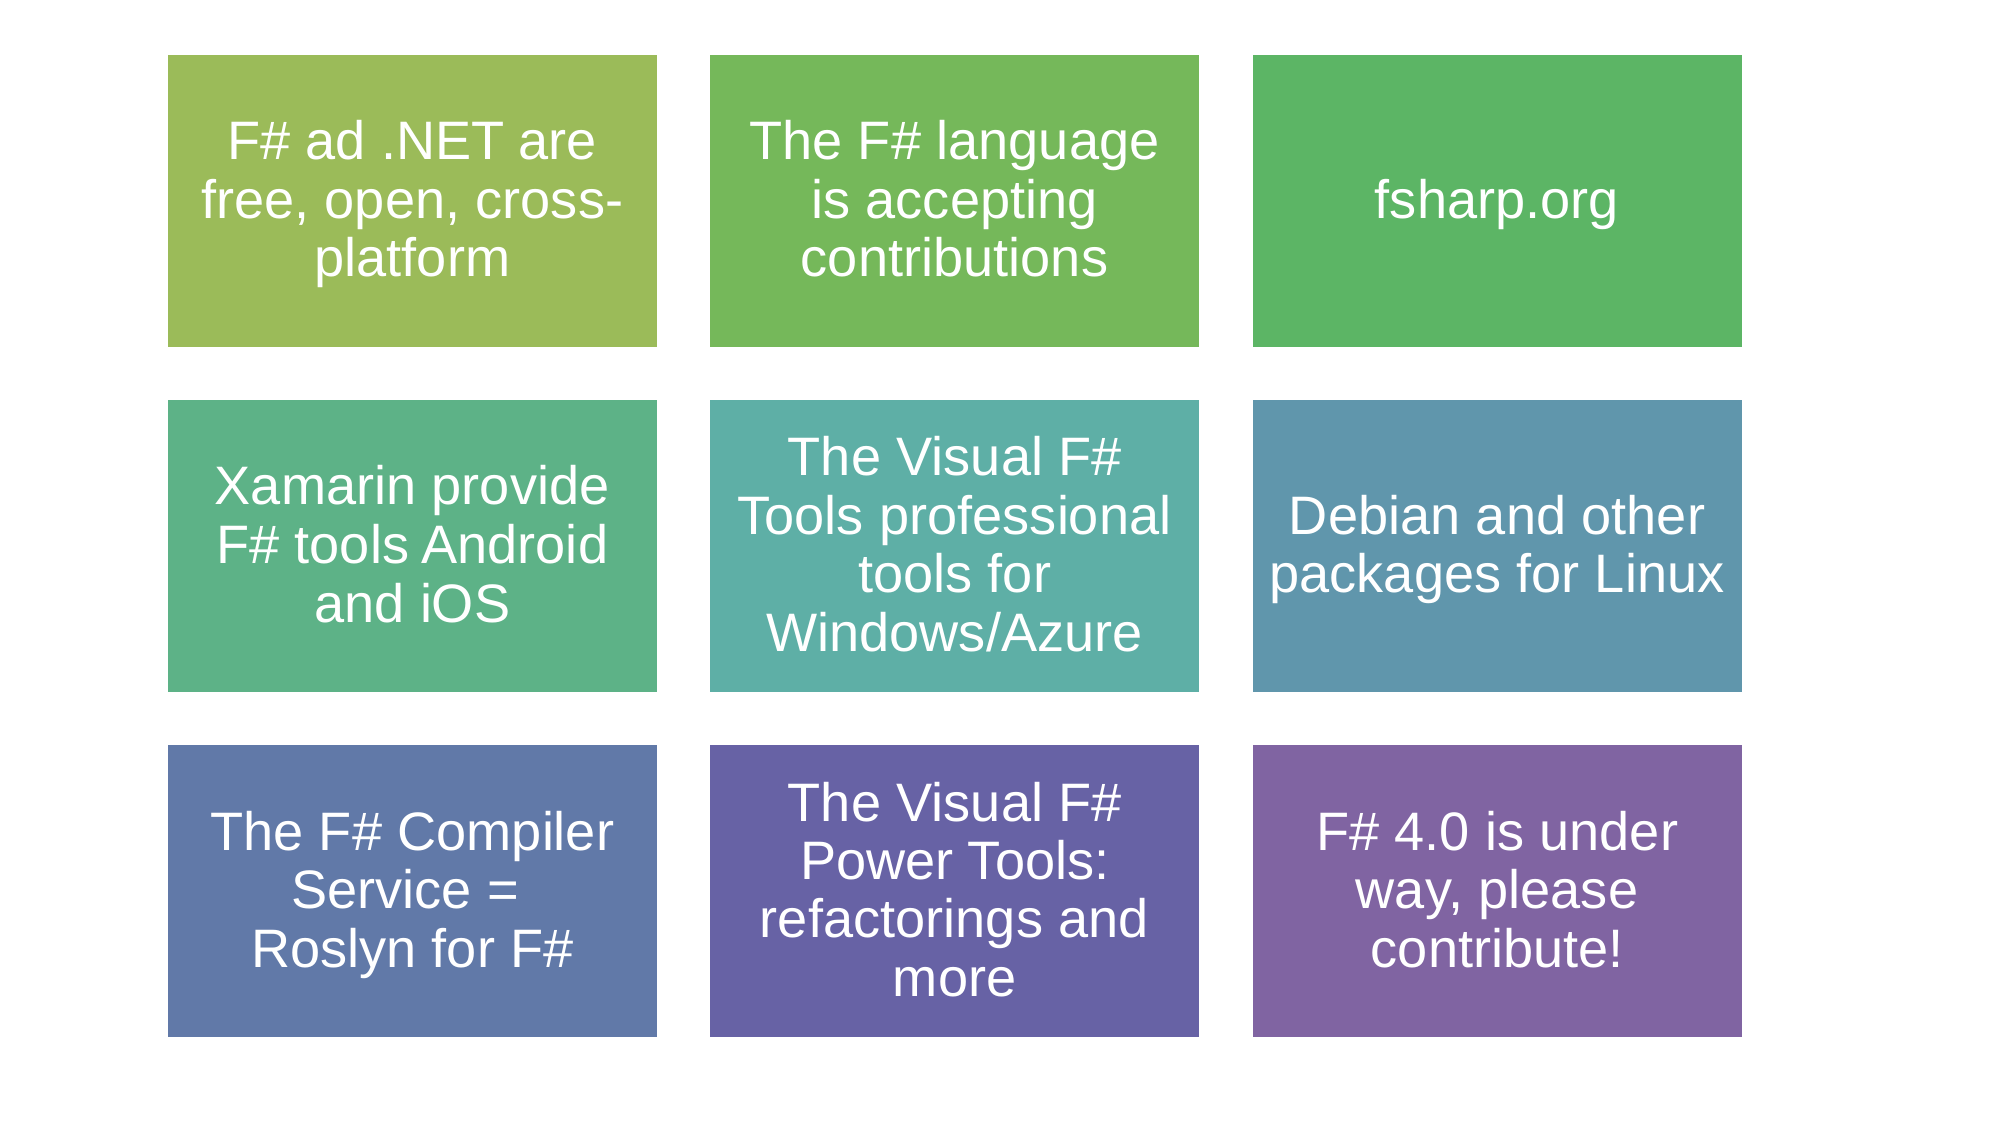

F# ad .NET are free, open, cross-platform
The F# language is accepting contributions
fsharp.org
Xamarin provide F# tools Android and iOS
The Visual F# Tools professional tools for Windows/Azure
Debian and other packages for Linux
The F# Compiler Service =
Roslyn for F#
The Visual F# Power Tools: refactorings and more
F# 4.0 is under way, please contribute!